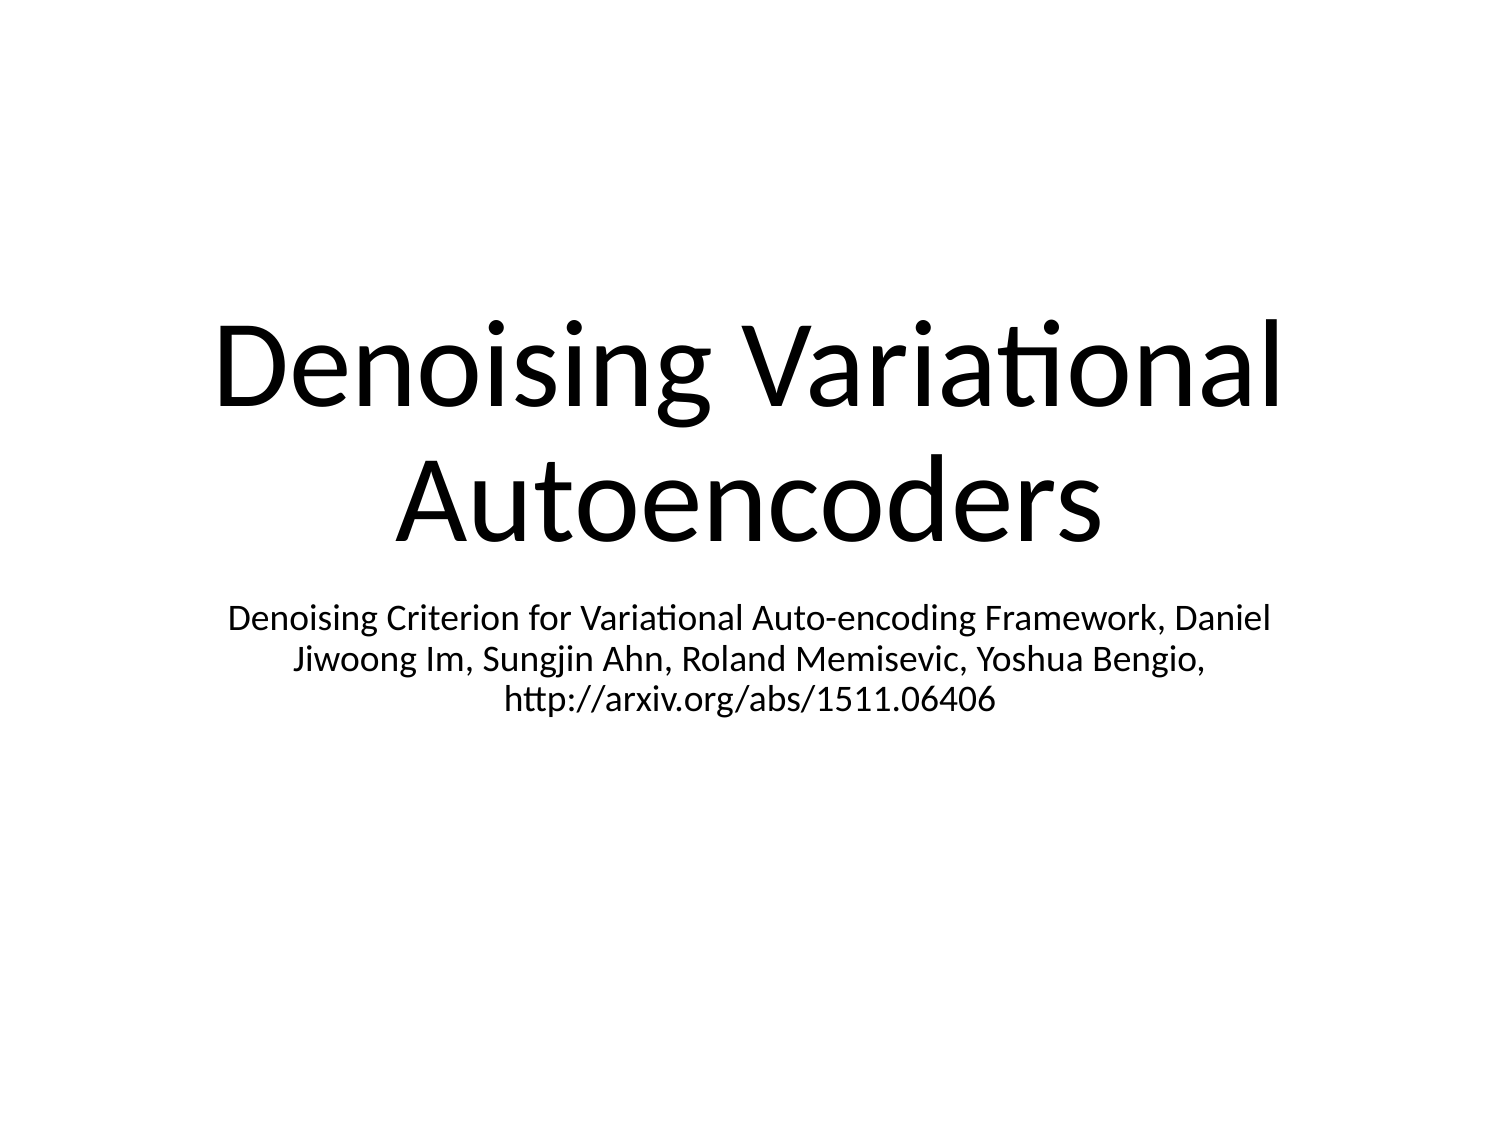

# Denoising Variational Autoencoders
Denoising Criterion for Variational Auto-encoding Framework, Daniel Jiwoong Im, Sungjin Ahn, Roland Memisevic, Yoshua Bengio, http://arxiv.org/abs/1511.06406